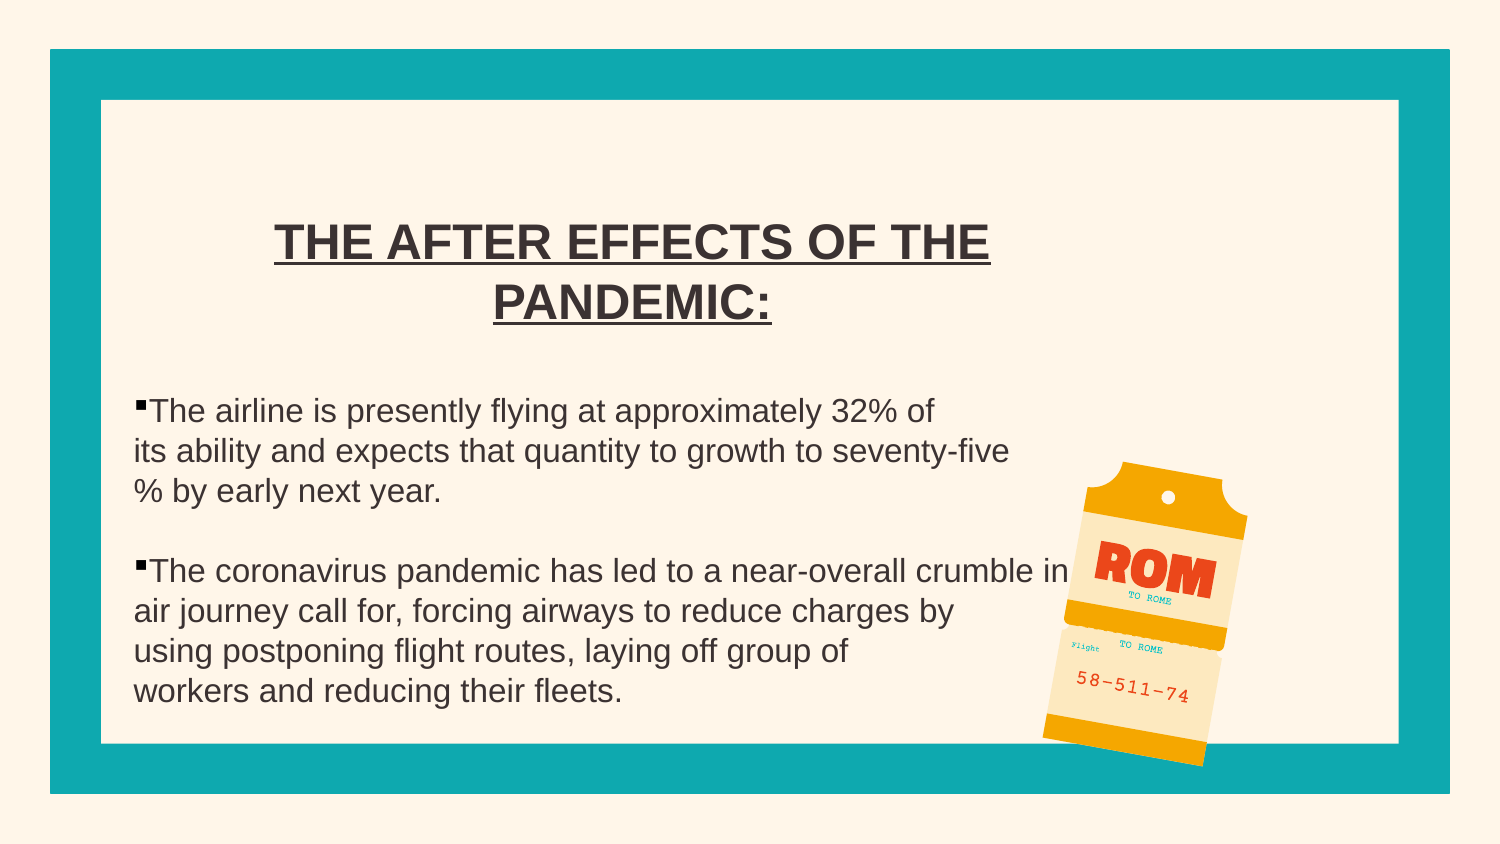

THE AFTER EFFECTS OF THE PANDEMIC:

The airline is presently flying at approximately 32% of its ability and expects that quantity to growth to seventy-five% by early next year.

The coronavirus pandemic has led to a near-overall crumble in air journey call for, forcing airways to reduce charges by using postponing flight routes, laying off group of workers and reducing their fleets.